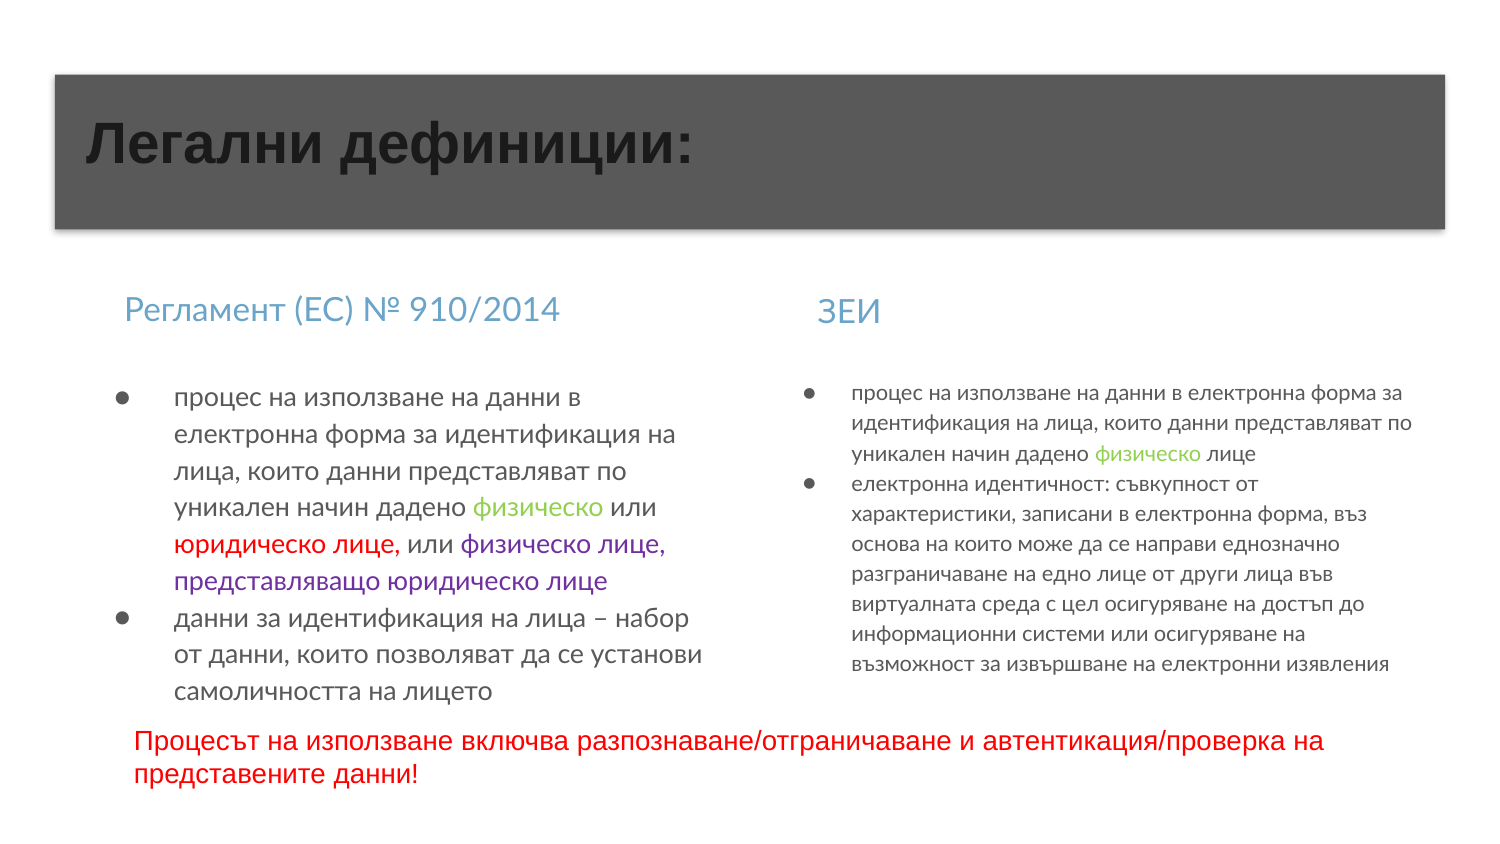

# Легални дефиниции:
ЗЕИ
Регламент (ЕС) № 910/2014
процес на използване на данни в електронна форма за идентификация на лица, които данни представляват по уникален начин дадено физическо или юридическо лице, или физическо лице, представляващо юридическо лице
данни за идентификация на лица – набор от данни, които позволяват да се установи самоличността на лицето
процес на използване на данни в електронна форма за идентификация на лица, които данни представляват по уникален начин дадено физическо лице
електронна идентичност: съвкупност от характеристики, записани в електронна форма, въз основа на които може да се направи еднозначно разграничаване на едно лице от други лица във виртуалната среда с цел осигуряване на достъп до информационни системи или осигуряване на възможност за извършване на електронни изявления

Процесът на използване включва разпознаване/отграничаване и автентикация/проверка на представените данни!